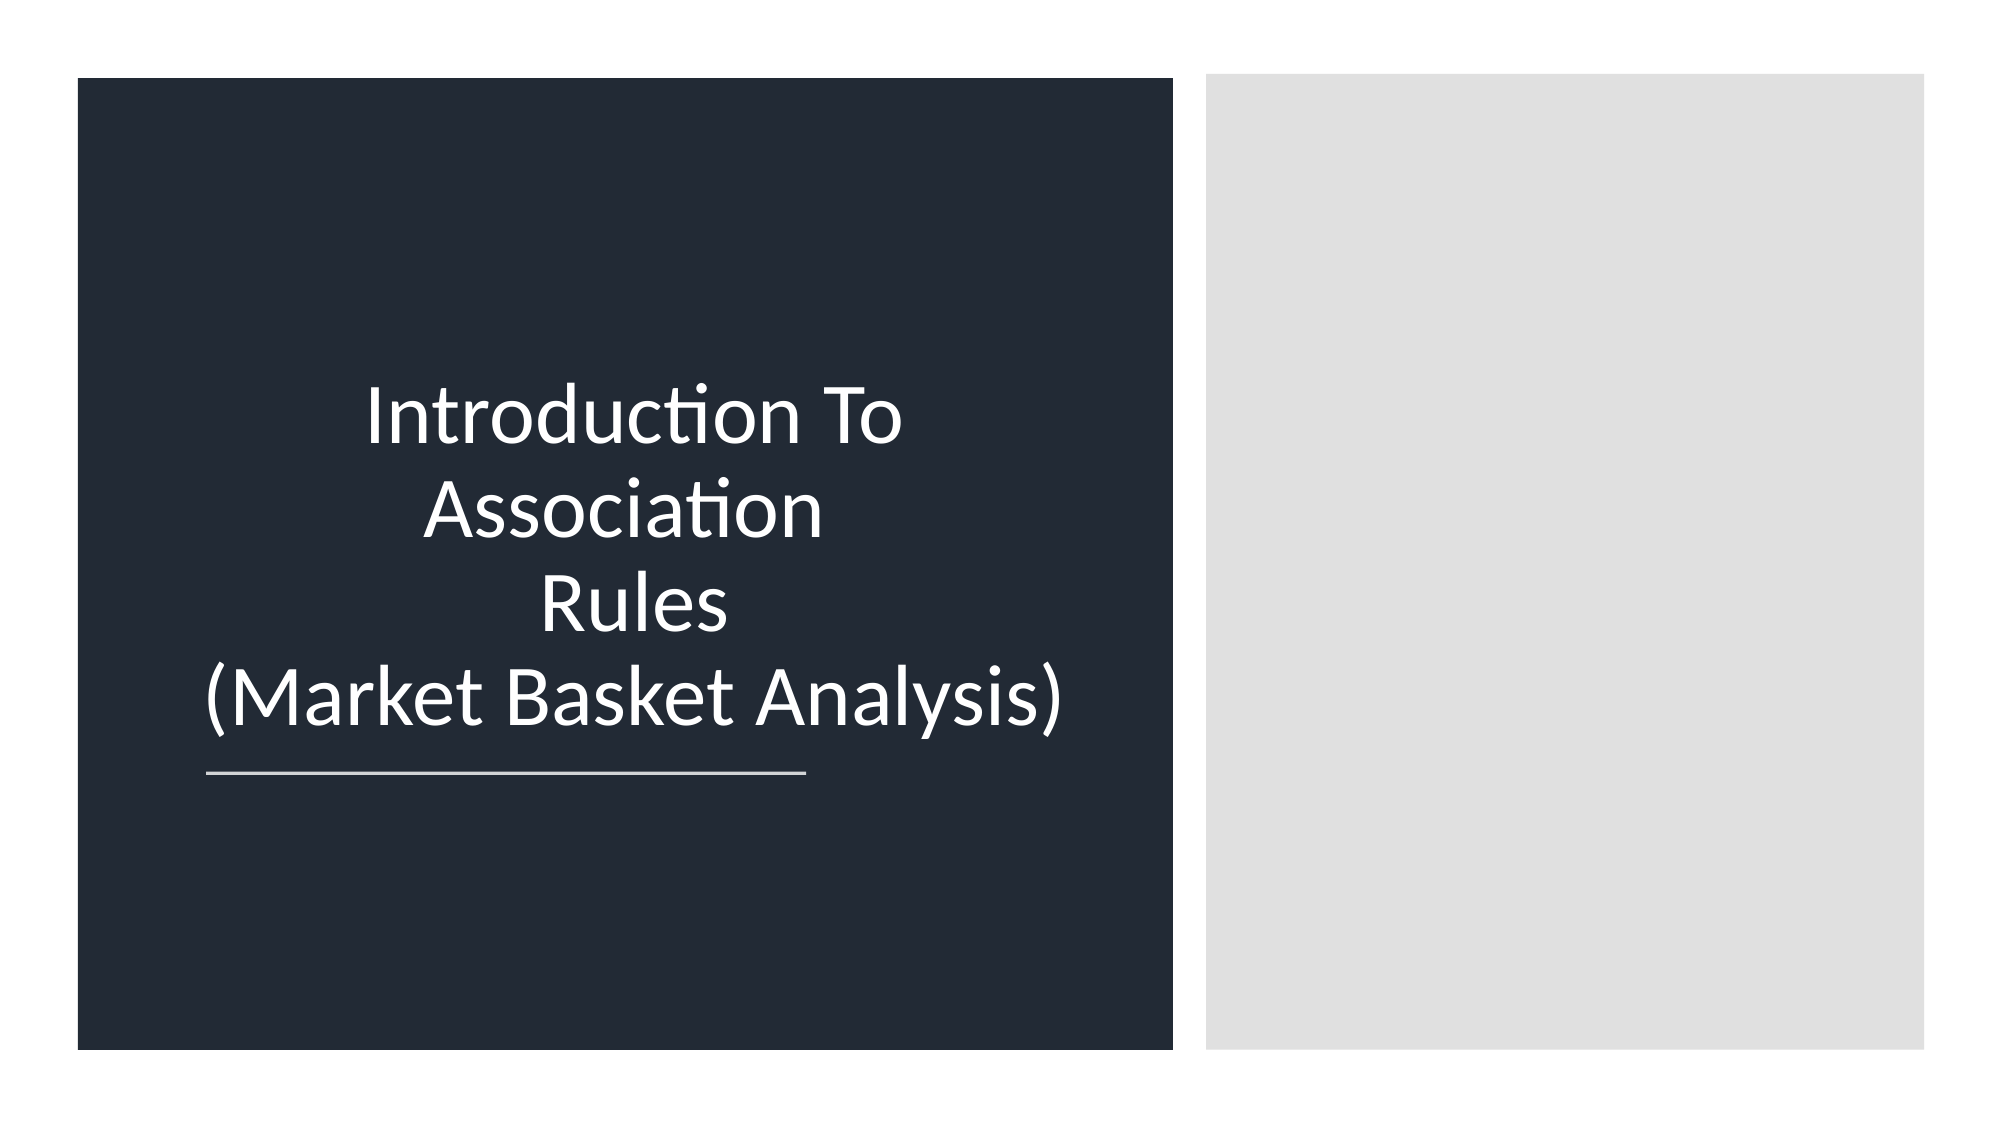

# Introduction To Association Rules (Market Basket Analysis)